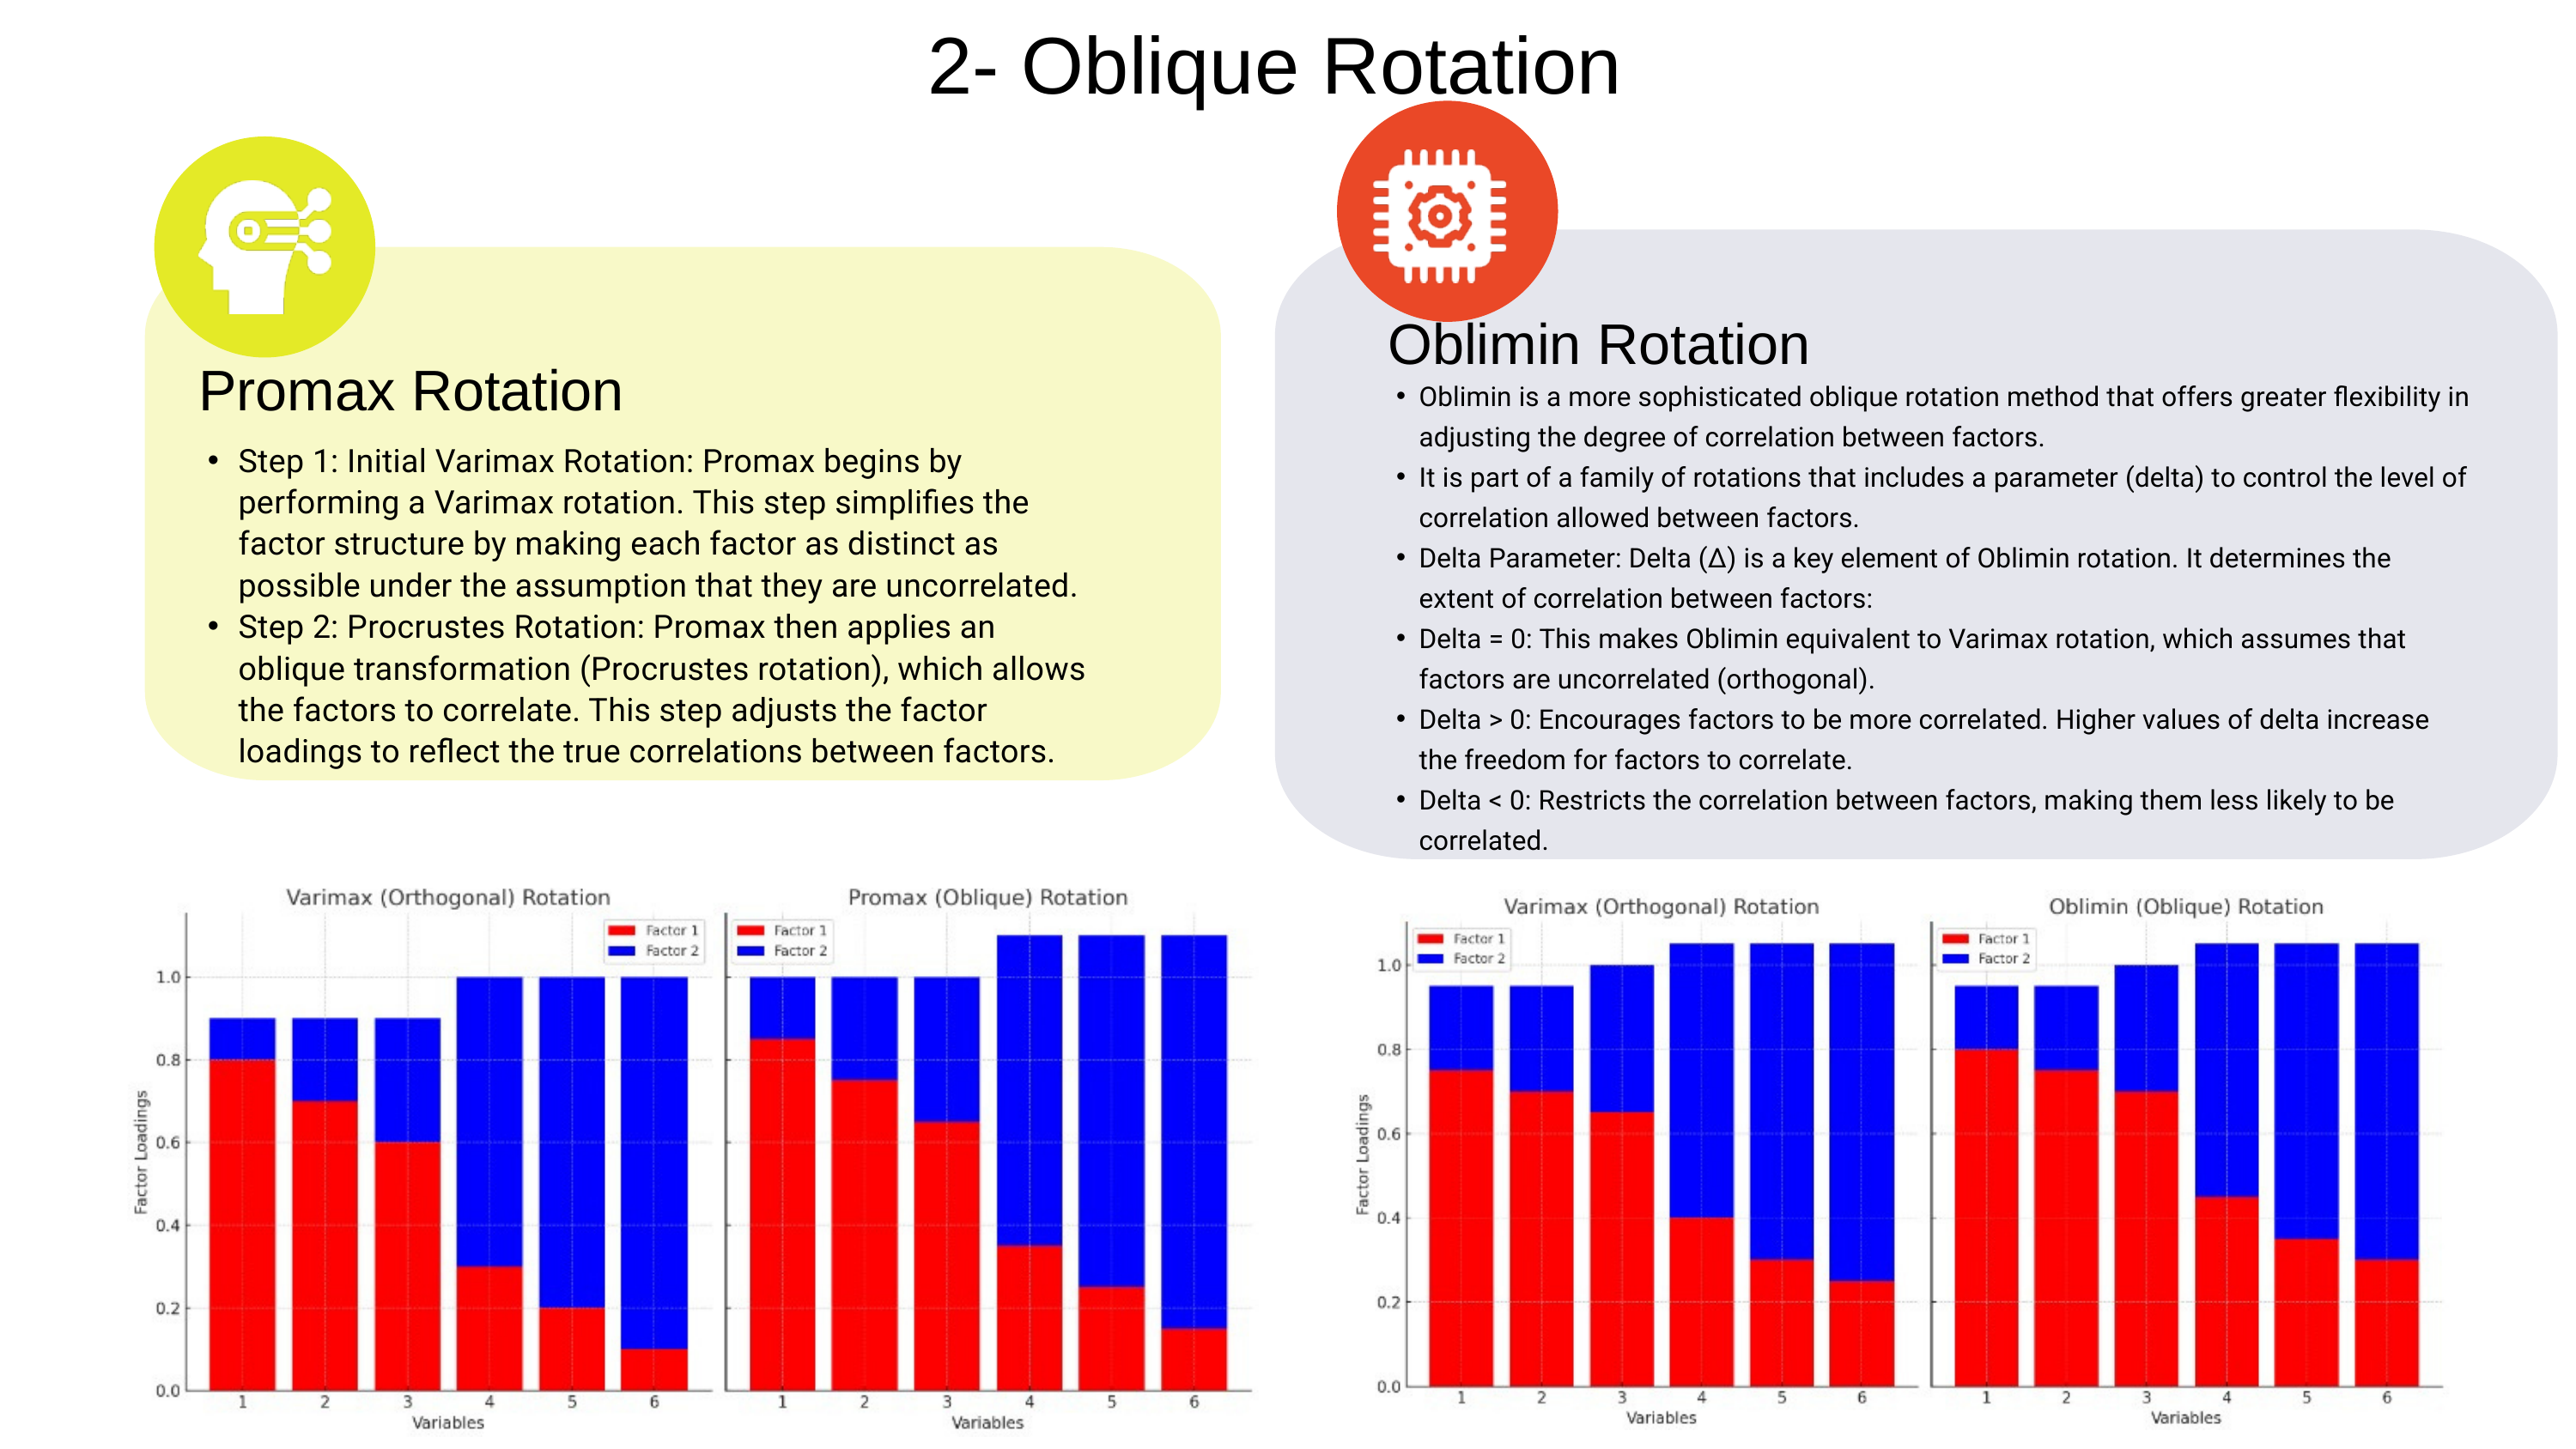

2- Oblique Rotation

Oblimin Rotation
Promax Rotation
Oblimin is a more sophisticated oblique rotation method that offers greater flexibility in adjusting the degree of correlation between factors.
It is part of a family of rotations that includes a parameter (delta) to control the level of correlation allowed between factors.
Delta Parameter: Delta (Δ) is a key element of Oblimin rotation. It determines the extent of correlation between factors:
Delta = 0: This makes Oblimin equivalent to Varimax rotation, which assumes that factors are uncorrelated (orthogonal).
Delta > 0: Encourages factors to be more correlated. Higher values of delta increase the freedom for factors to correlate.
Delta < 0: Restricts the correlation between factors, making them less likely to be correlated.

Step 1: Initial Varimax Rotation: Promax begins by performing a Varimax rotation. This step simplifies the factor structure by making each factor as distinct as possible under the assumption that they are uncorrelated.
Step 2: Procrustes Rotation: Promax then applies an oblique transformation (Procrustes rotation), which allows the factors to correlate. This step adjusts the factor loadings to reflect the true correlations between factors.